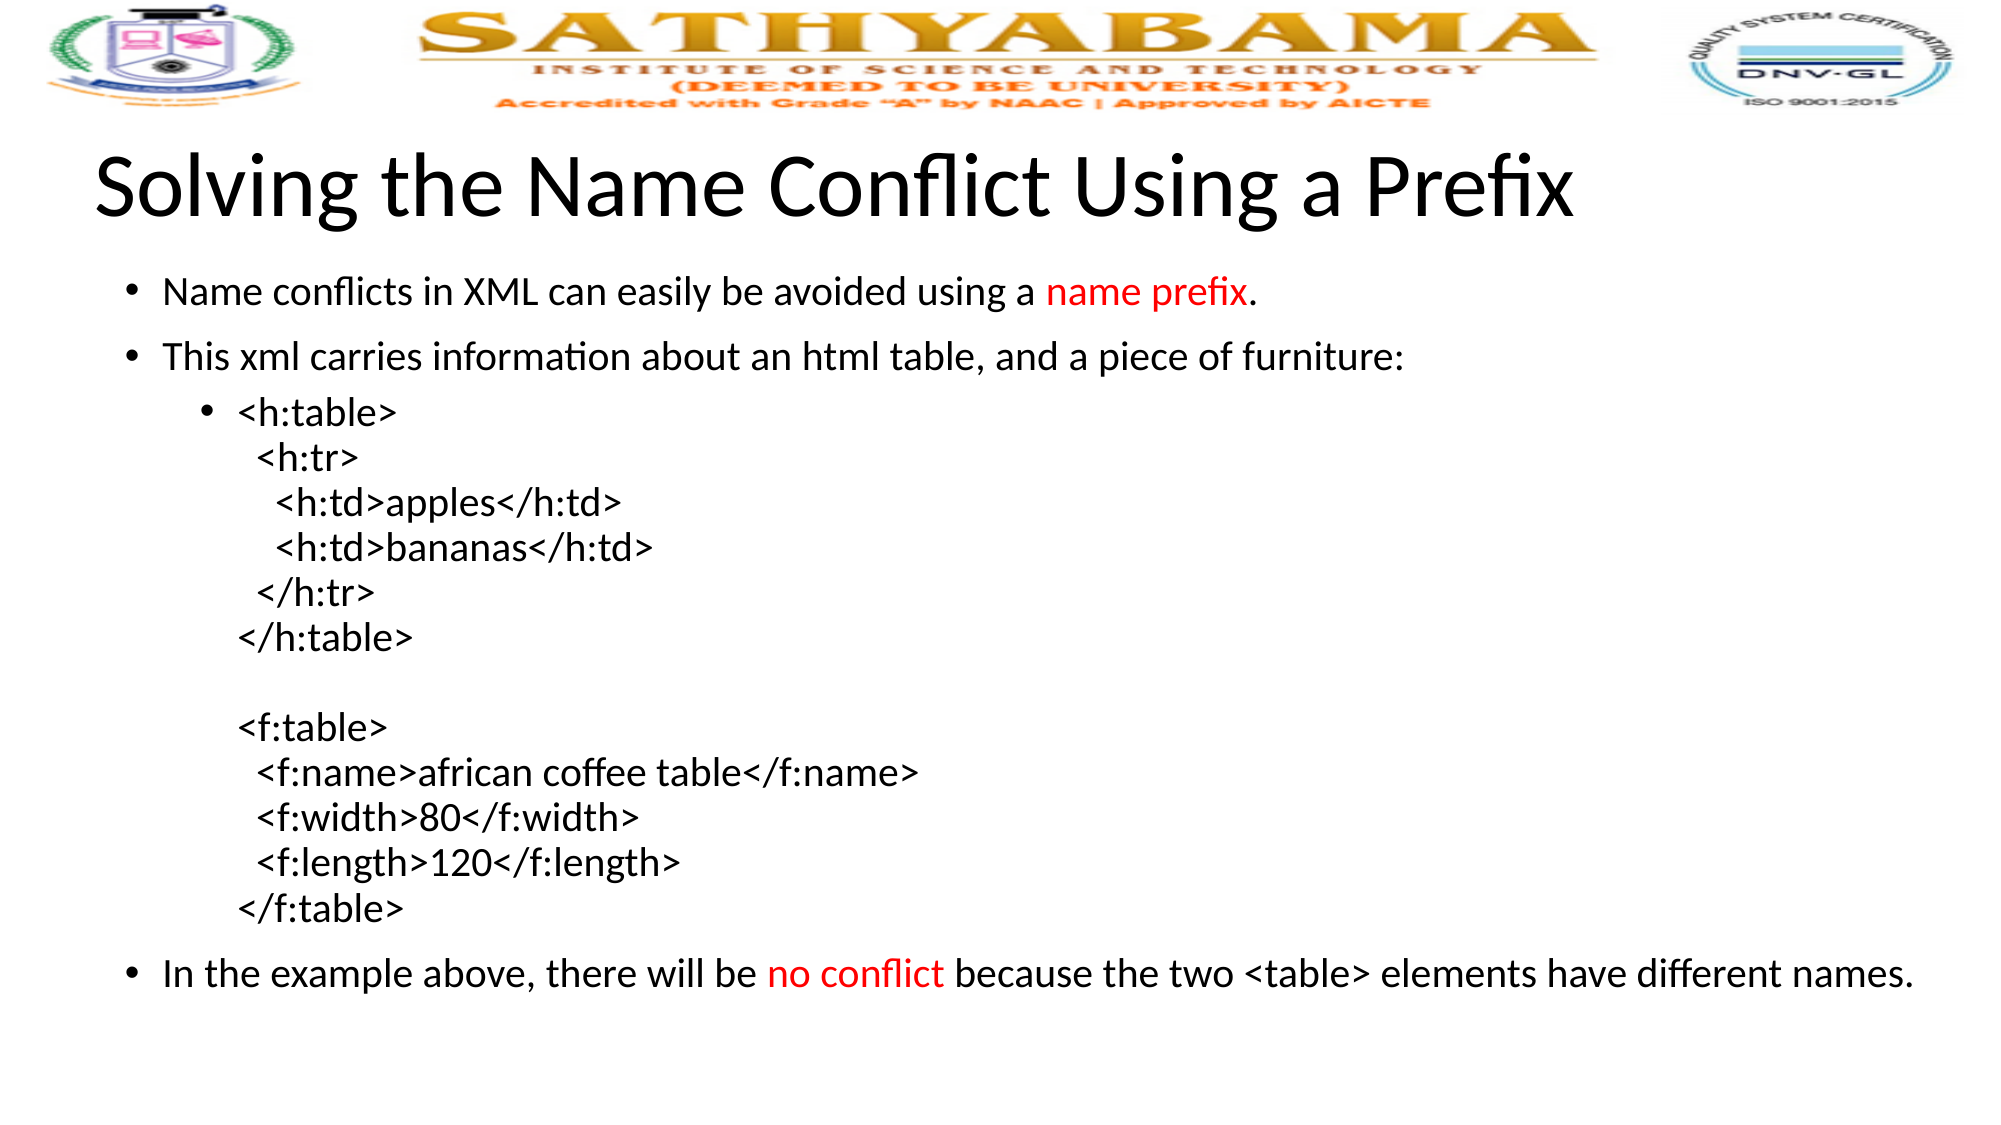

# Solving the Name Conflict Using a Prefix
Name conflicts in XML can easily be avoided using a name prefix.
This xml carries information about an html table, and a piece of furniture:
<h:table>
  <h:tr>
    <h:td>apples</h:td>
    <h:td>bananas</h:td>
  </h:tr>
</h:table>
<f:table>
  <f:name>african coffee table</f:name>
  <f:width>80</f:width>
  <f:length>120</f:length>
</f:table>
In the example above, there will be no conflict because the two <table> elements have different names.